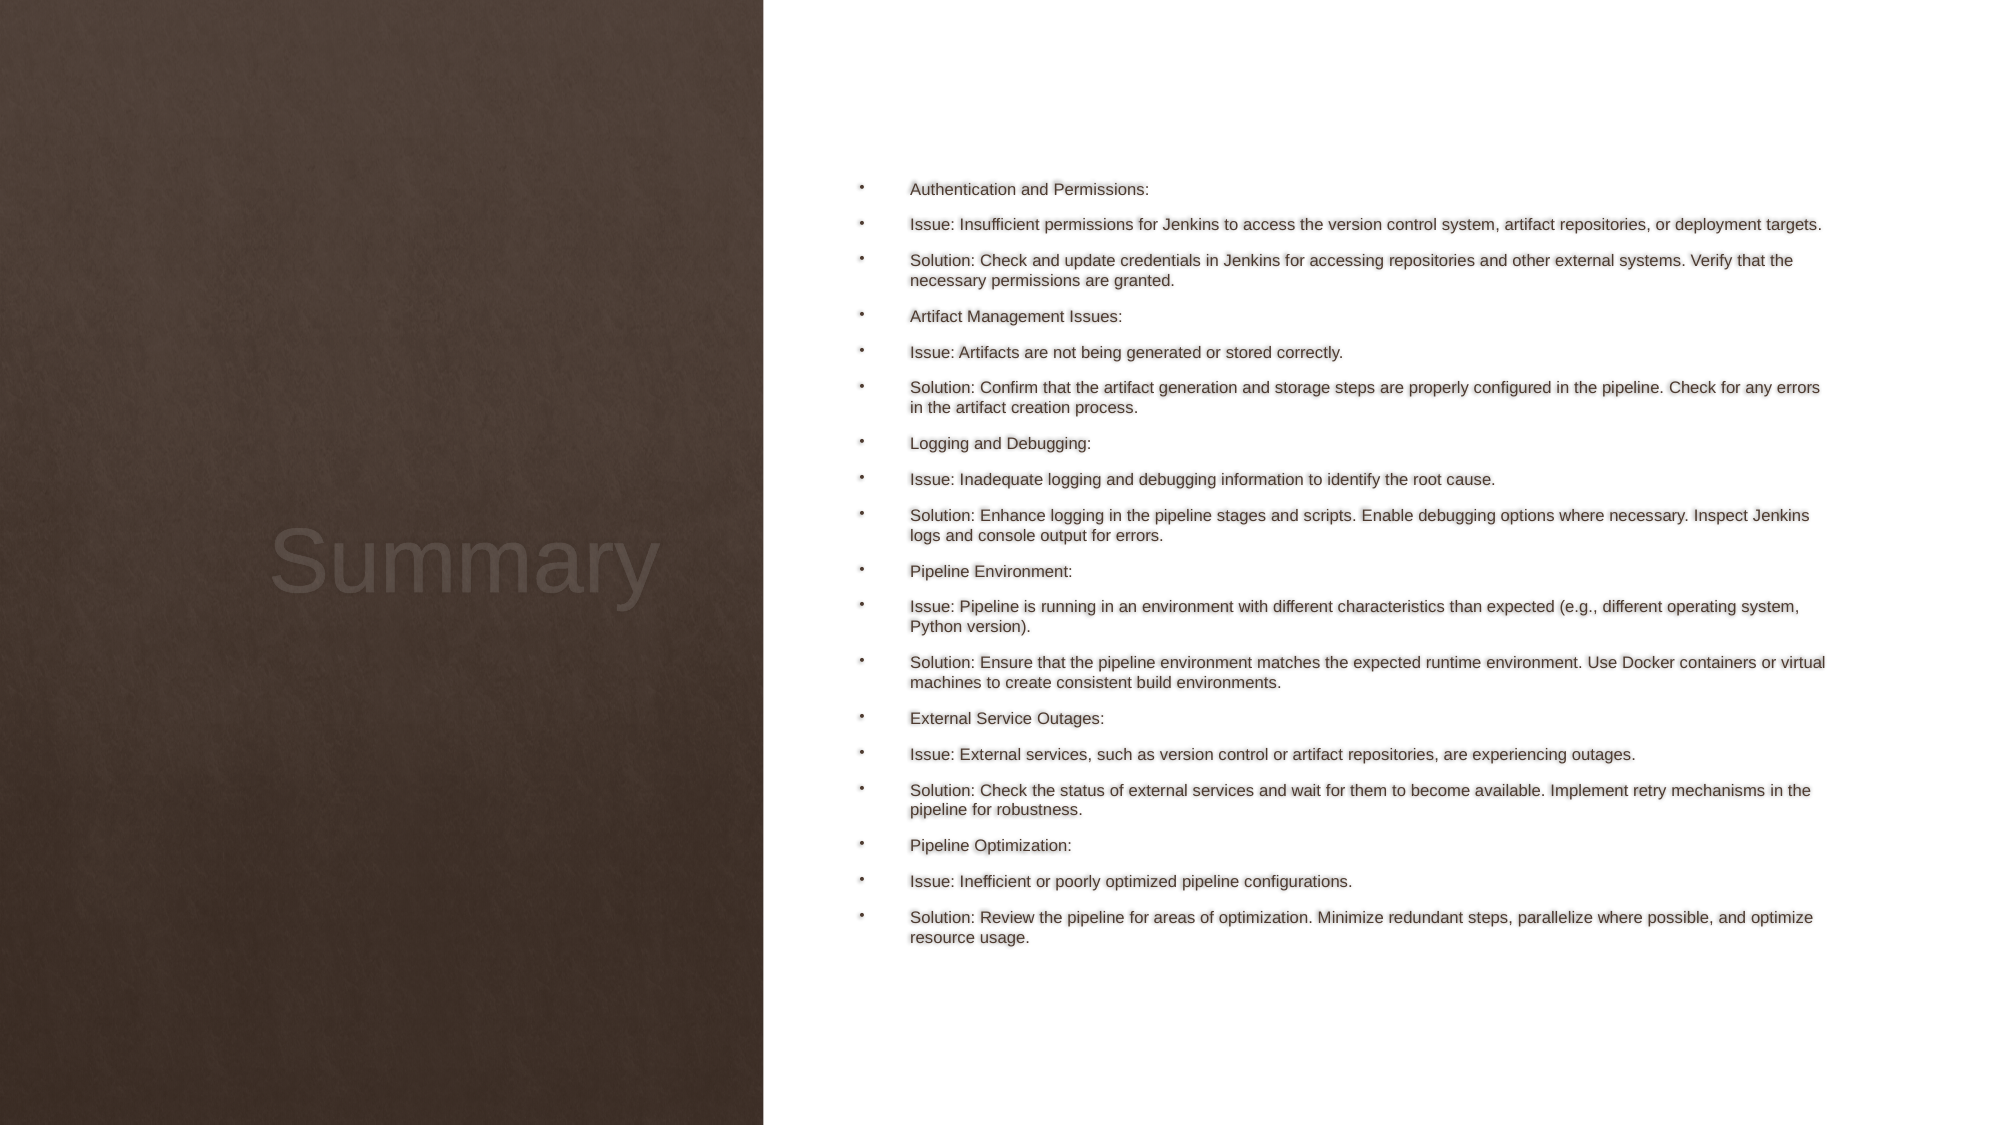

Authentication and Permissions:
Issue: Insufficient permissions for Jenkins to access the version control system, artifact repositories, or deployment targets.
Solution: Check and update credentials in Jenkins for accessing repositories and other external systems. Verify that the necessary permissions are granted.
Artifact Management Issues:
Issue: Artifacts are not being generated or stored correctly.
Solution: Confirm that the artifact generation and storage steps are properly configured in the pipeline. Check for any errors in the artifact creation process.
Logging and Debugging:
Issue: Inadequate logging and debugging information to identify the root cause.
Solution: Enhance logging in the pipeline stages and scripts. Enable debugging options where necessary. Inspect Jenkins logs and console output for errors.
Pipeline Environment:
Issue: Pipeline is running in an environment with different characteristics than expected (e.g., different operating system, Python version).
Solution: Ensure that the pipeline environment matches the expected runtime environment. Use Docker containers or virtual machines to create consistent build environments.
External Service Outages:
Issue: External services, such as version control or artifact repositories, are experiencing outages.
Solution: Check the status of external services and wait for them to become available. Implement retry mechanisms in the pipeline for robustness.
Pipeline Optimization:
Issue: Inefficient or poorly optimized pipeline configurations.
Solution: Review the pipeline for areas of optimization. Minimize redundant steps, parallelize where possible, and optimize resource usage.
# Summary